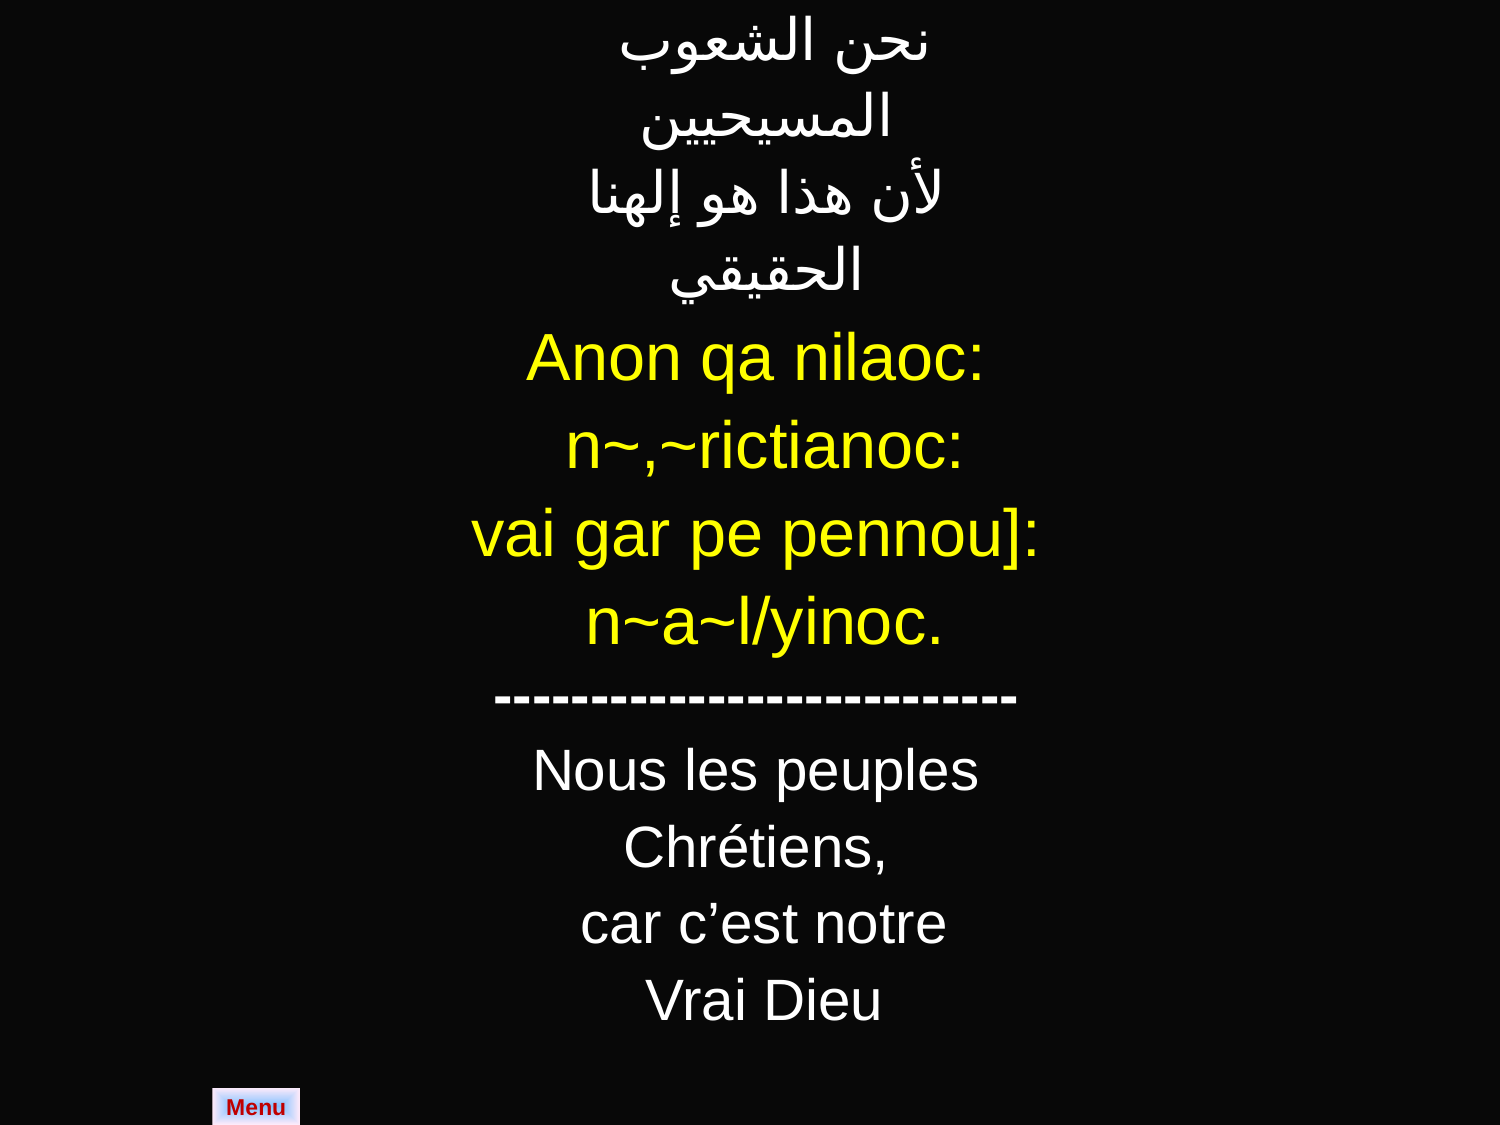

|  | نحن الشعوب المسيحيين لأن هذا هو إلهنا الحقيقي |
| --- | --- |
| Anon qa nilaoc: n~,~rictianoc: vai gar pe pennou]: n~a~l/yinoc. |  |
| --------------------------- Nous les peuples Chrétiens, car c’est notre Vrai Dieu |  |
Menu